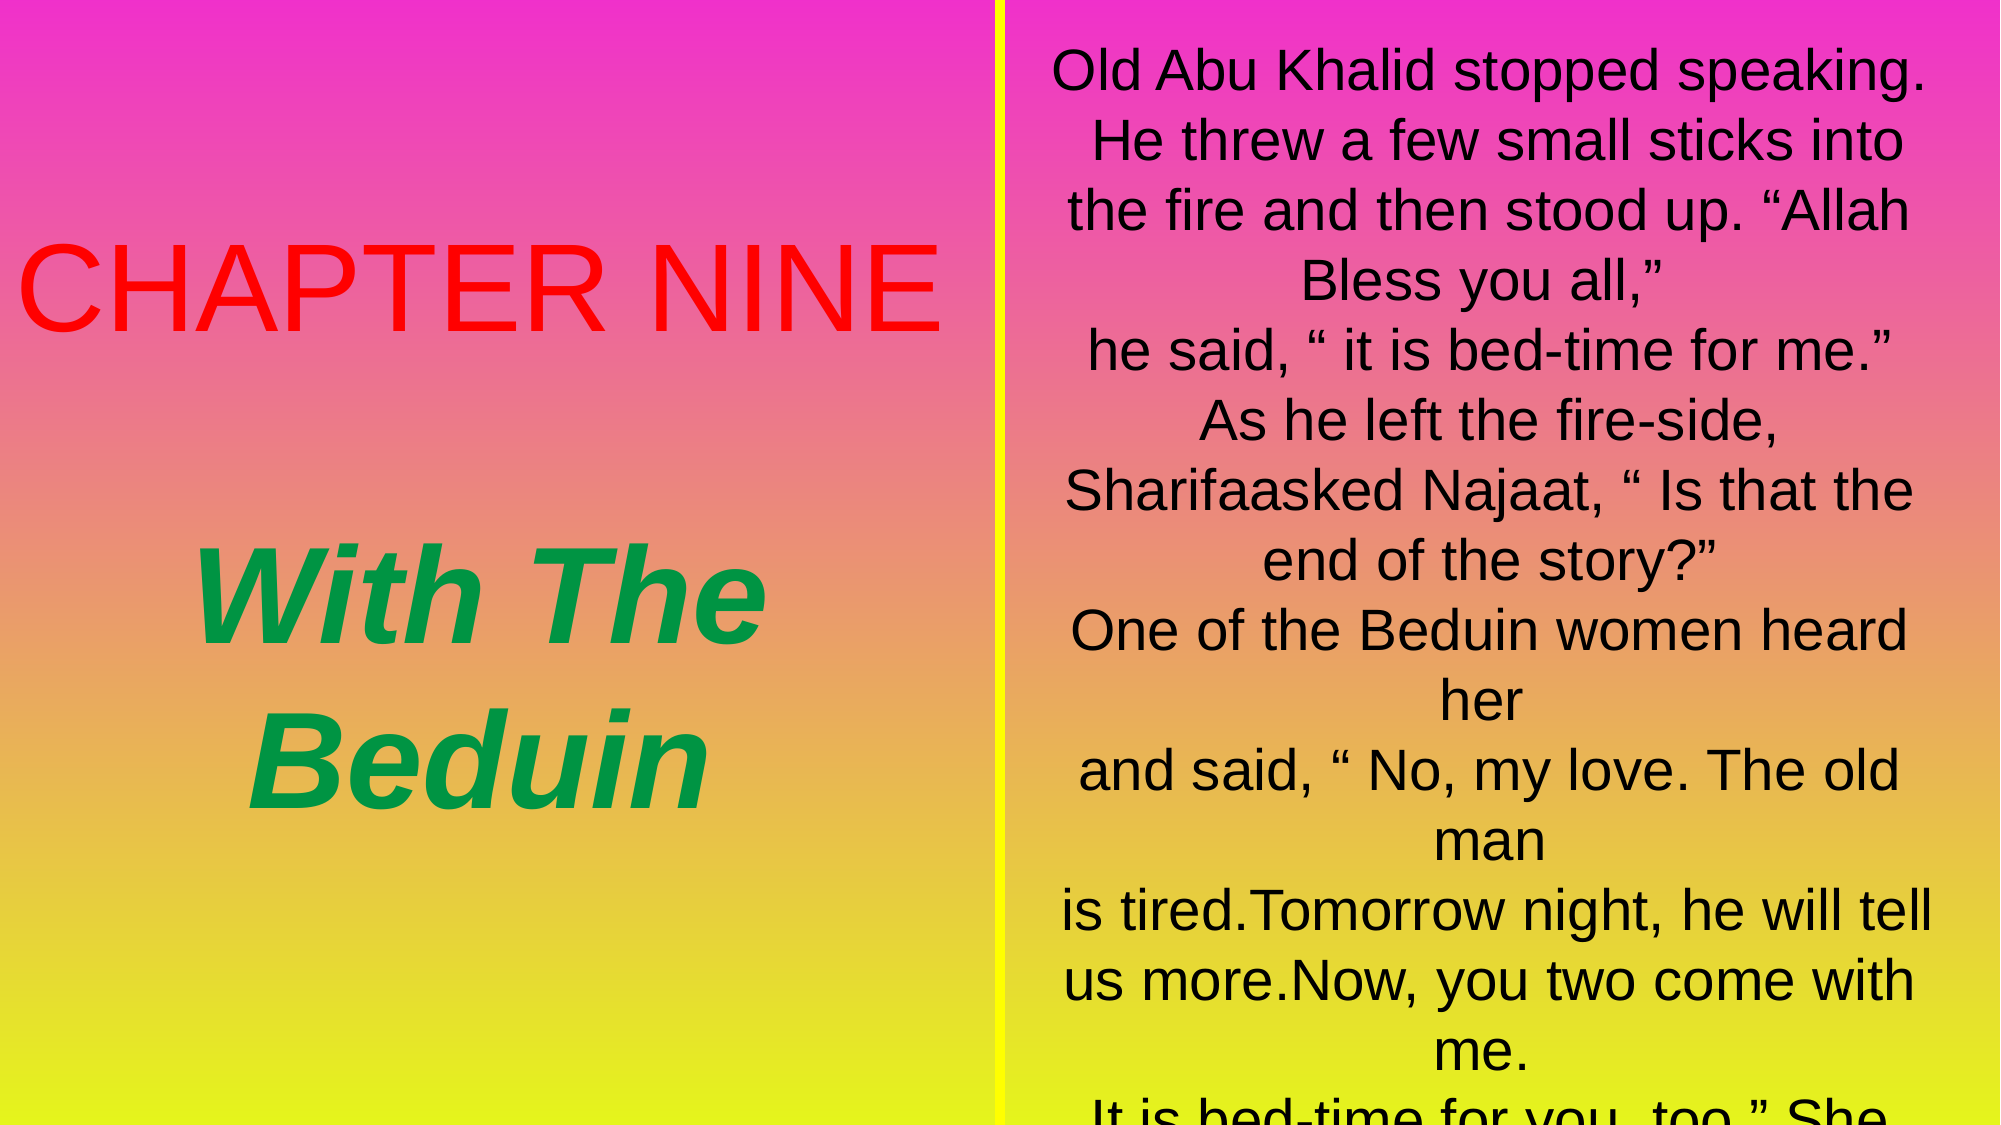

Old Abu Khalid stopped speaking.
 He threw a few small sticks into the fire and then stood up. “Allah Bless you all,”
he said, “ it is bed-time for me.”
As he left the fire-side, Sharifaasked Najaat, “ Is that the end of the story?”
One of the Beduin women heard her
and said, “ No, my love. The old man
 is tired.Tomorrow night, he will tell us more.Now, you two come with me.
It is bed-time for you, too.” She took the girls into the tent and made comfortable beds for them. They were soon asleep.
Saood and the boys also slept, with the moon and stars above them.
CHAPTER NINE

With The Beduin